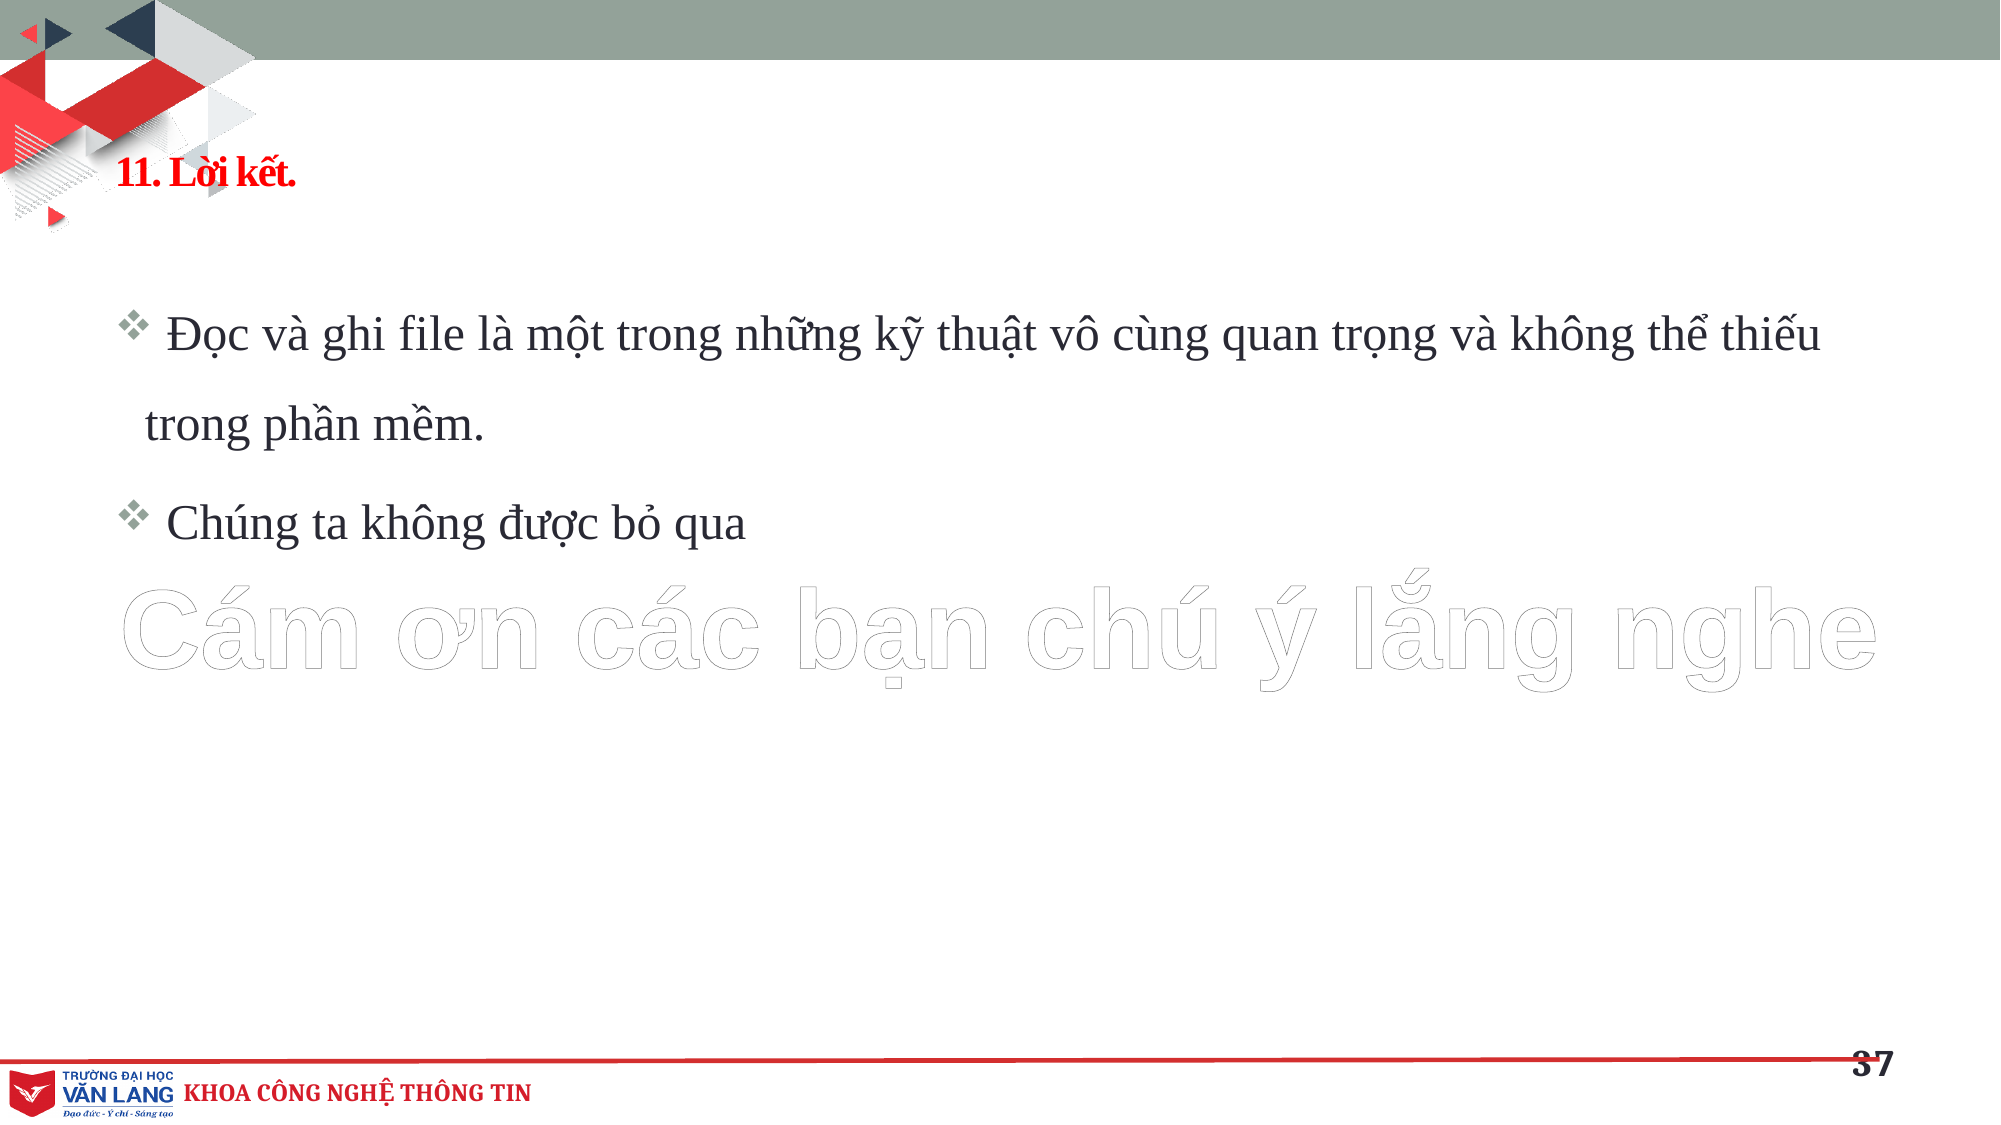

# 11. Lời kết.
 Đọc và ghi file là một trong những kỹ thuật vô cùng quan trọng và không thể thiếu trong phần mềm.
 Chúng ta không được bỏ qua
Cám ơn các bạn chú ý lắng nghe